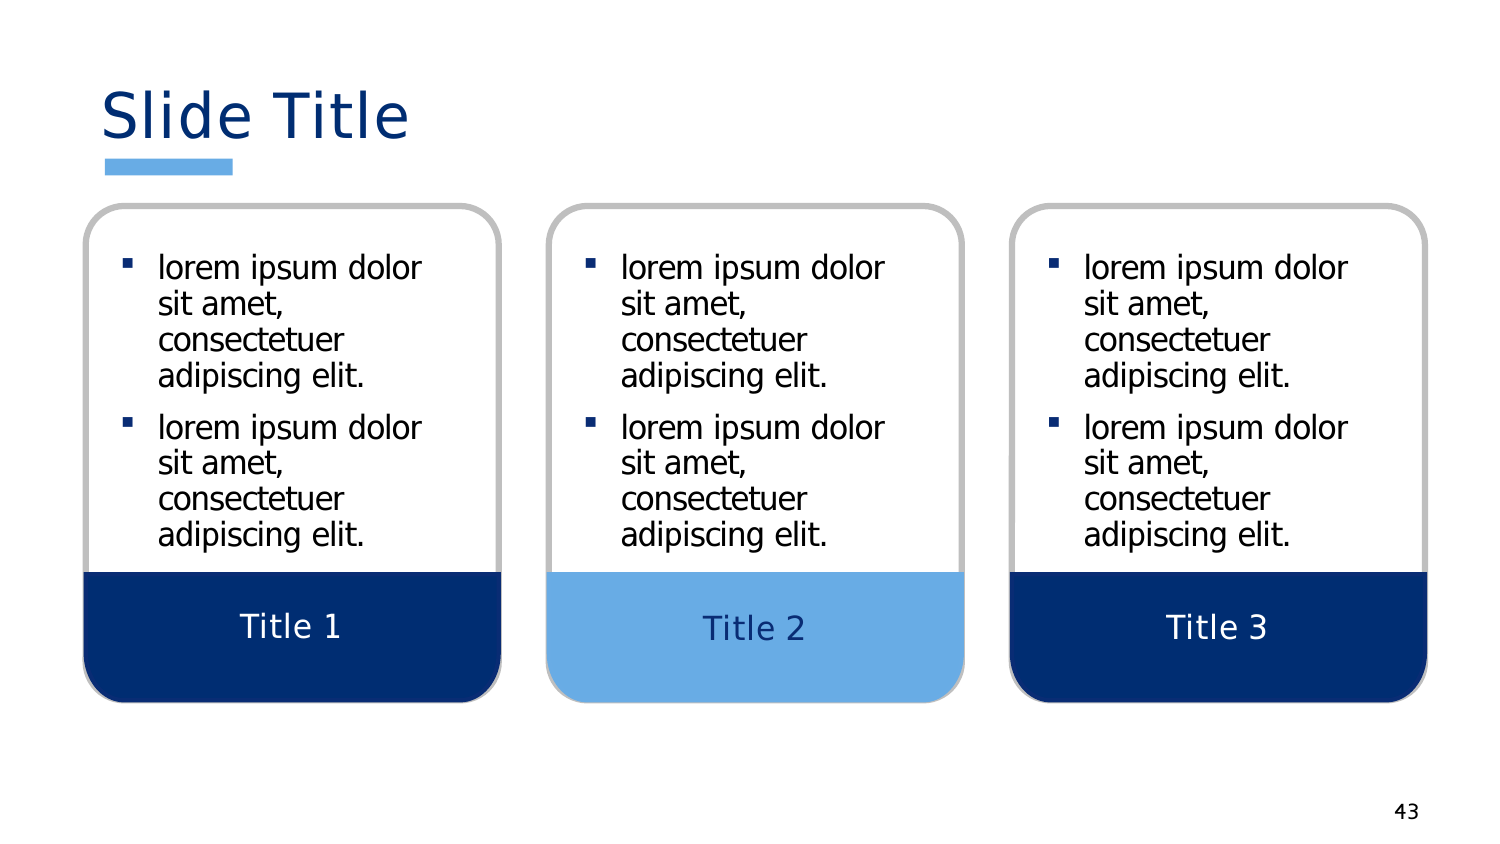

# Slide Title
lorem ipsum dolor sit amet, consectetuer adipiscing elit.
lorem ipsum dolor sit amet, consectetuer adipiscing elit.
lorem ipsum dolor sit amet, consectetuer adipiscing elit.
lorem ipsum dolor sit amet, consectetuer adipiscing elit.
lorem ipsum dolor sit amet, consectetuer adipiscing elit.
lorem ipsum dolor sit amet, consectetuer adipiscing elit.
Title 1
Title 3
Title 2